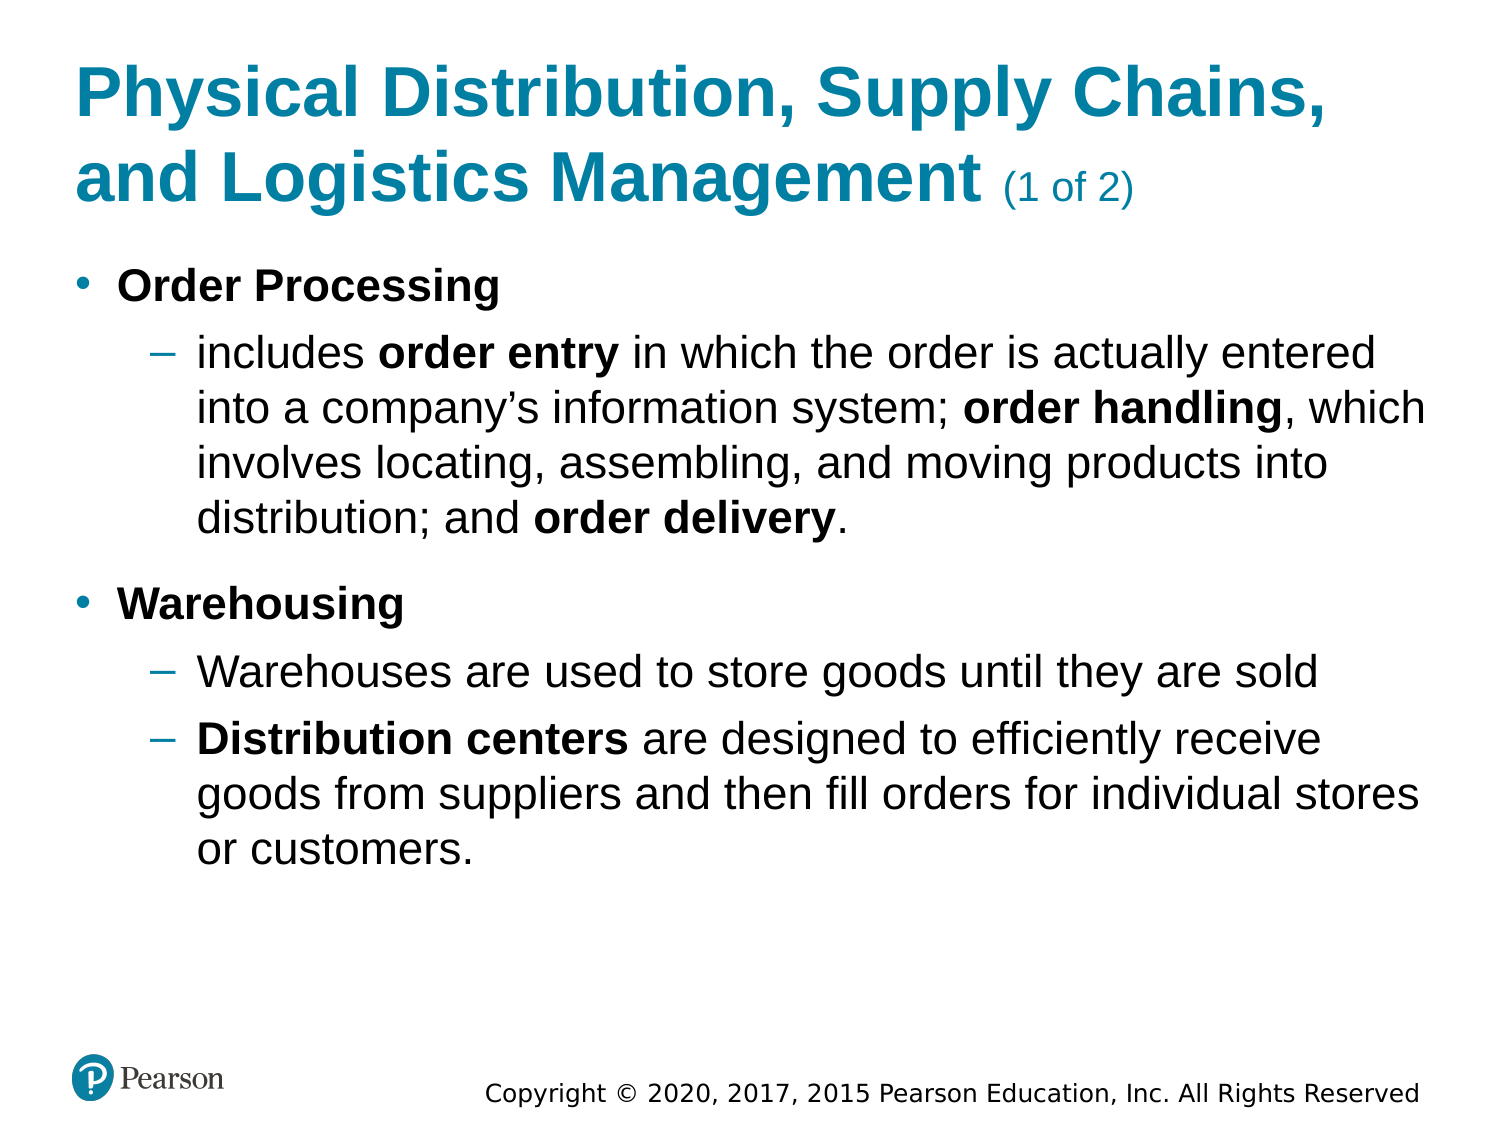

# Physical Distribution, Supply Chains, and Logistics Management (1 of 2)
Order Processing
includes order entry in which the order is actually entered into a company’s information system; order handling, which involves locating, assembling, and moving products into distribution; and order delivery.
Warehousing
Warehouses are used to store goods until they are sold
Distribution centers are designed to efficiently receive goods from suppliers and then fill orders for individual stores or customers.